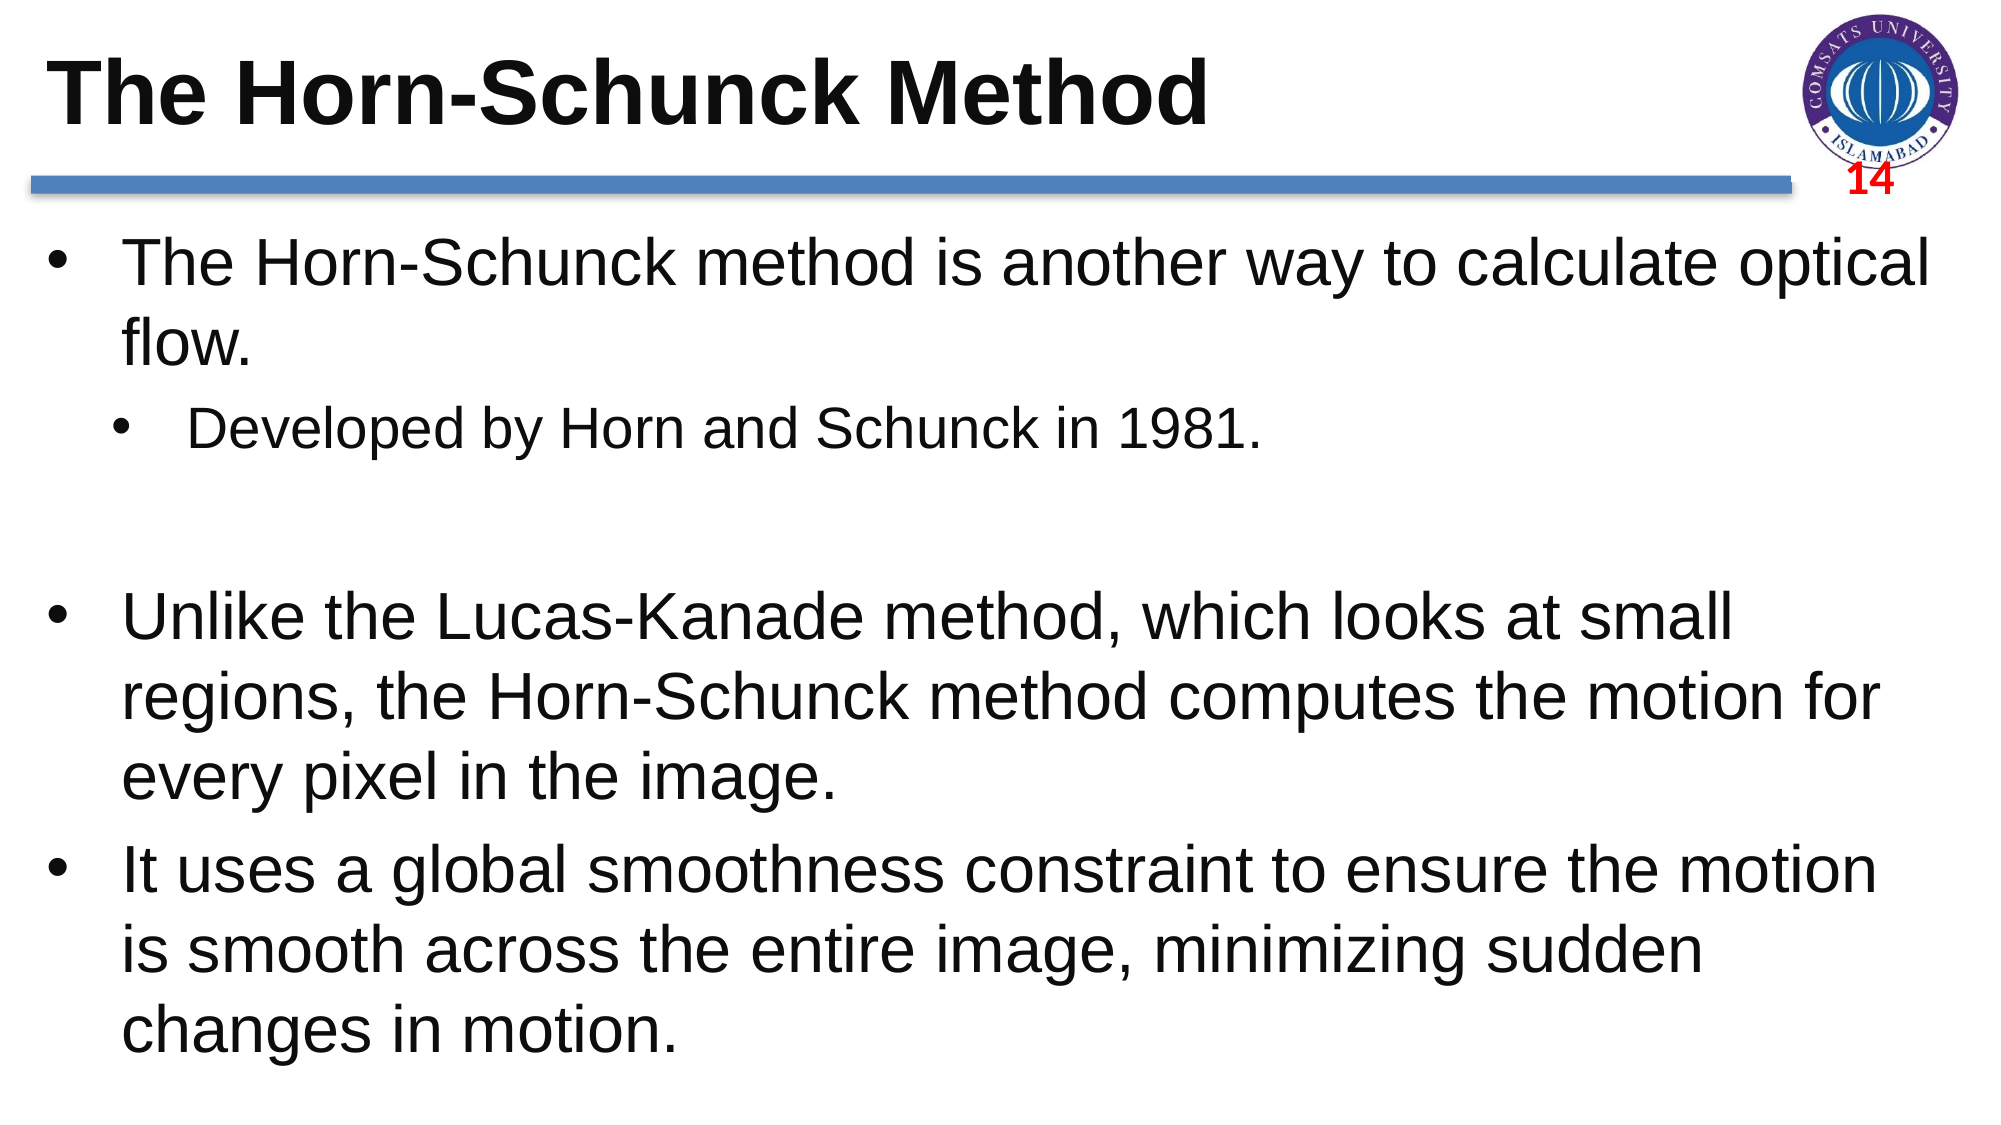

# The Horn-Schunck Method
The Horn-Schunck method is another way to calculate optical flow.
Developed by Horn and Schunck in 1981.

Unlike the Lucas-Kanade method, which looks at small regions, the Horn-Schunck method computes the motion for every pixel in the image.
It uses a global smoothness constraint to ensure the motion is smooth across the entire image, minimizing sudden changes in motion.